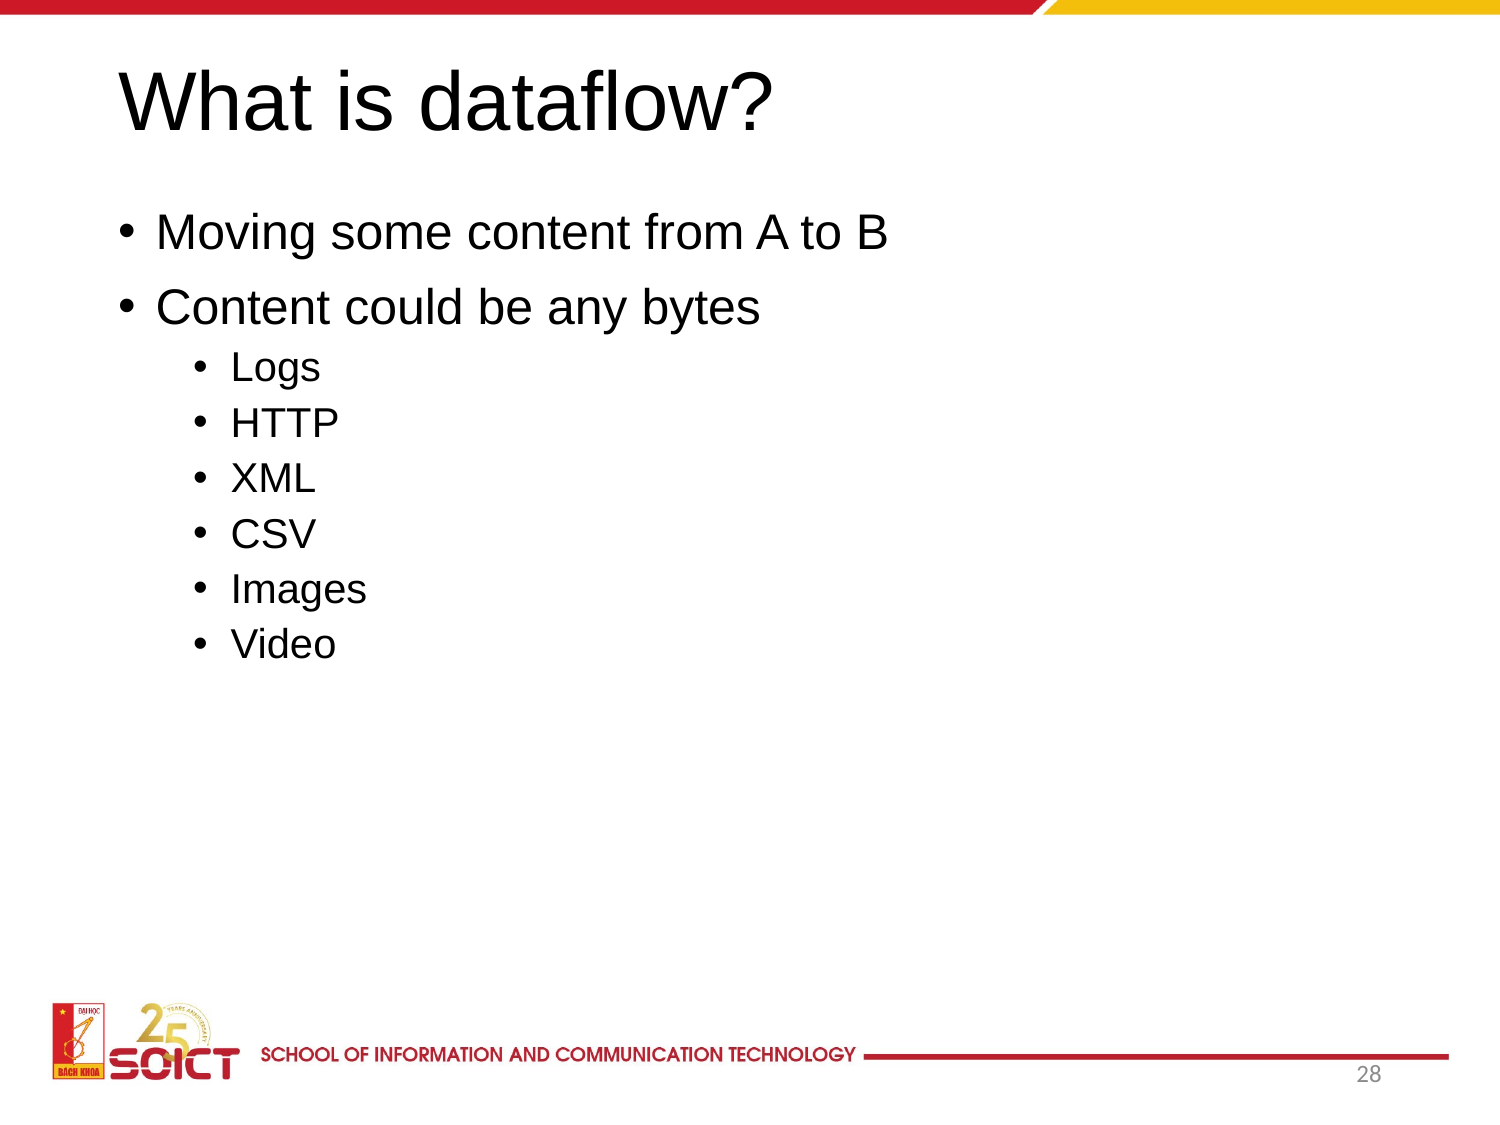

# What is dataflow?
Moving some content from A to B
Content could be any bytes
Logs
HTTP
XML
CSV
Images
Video
28